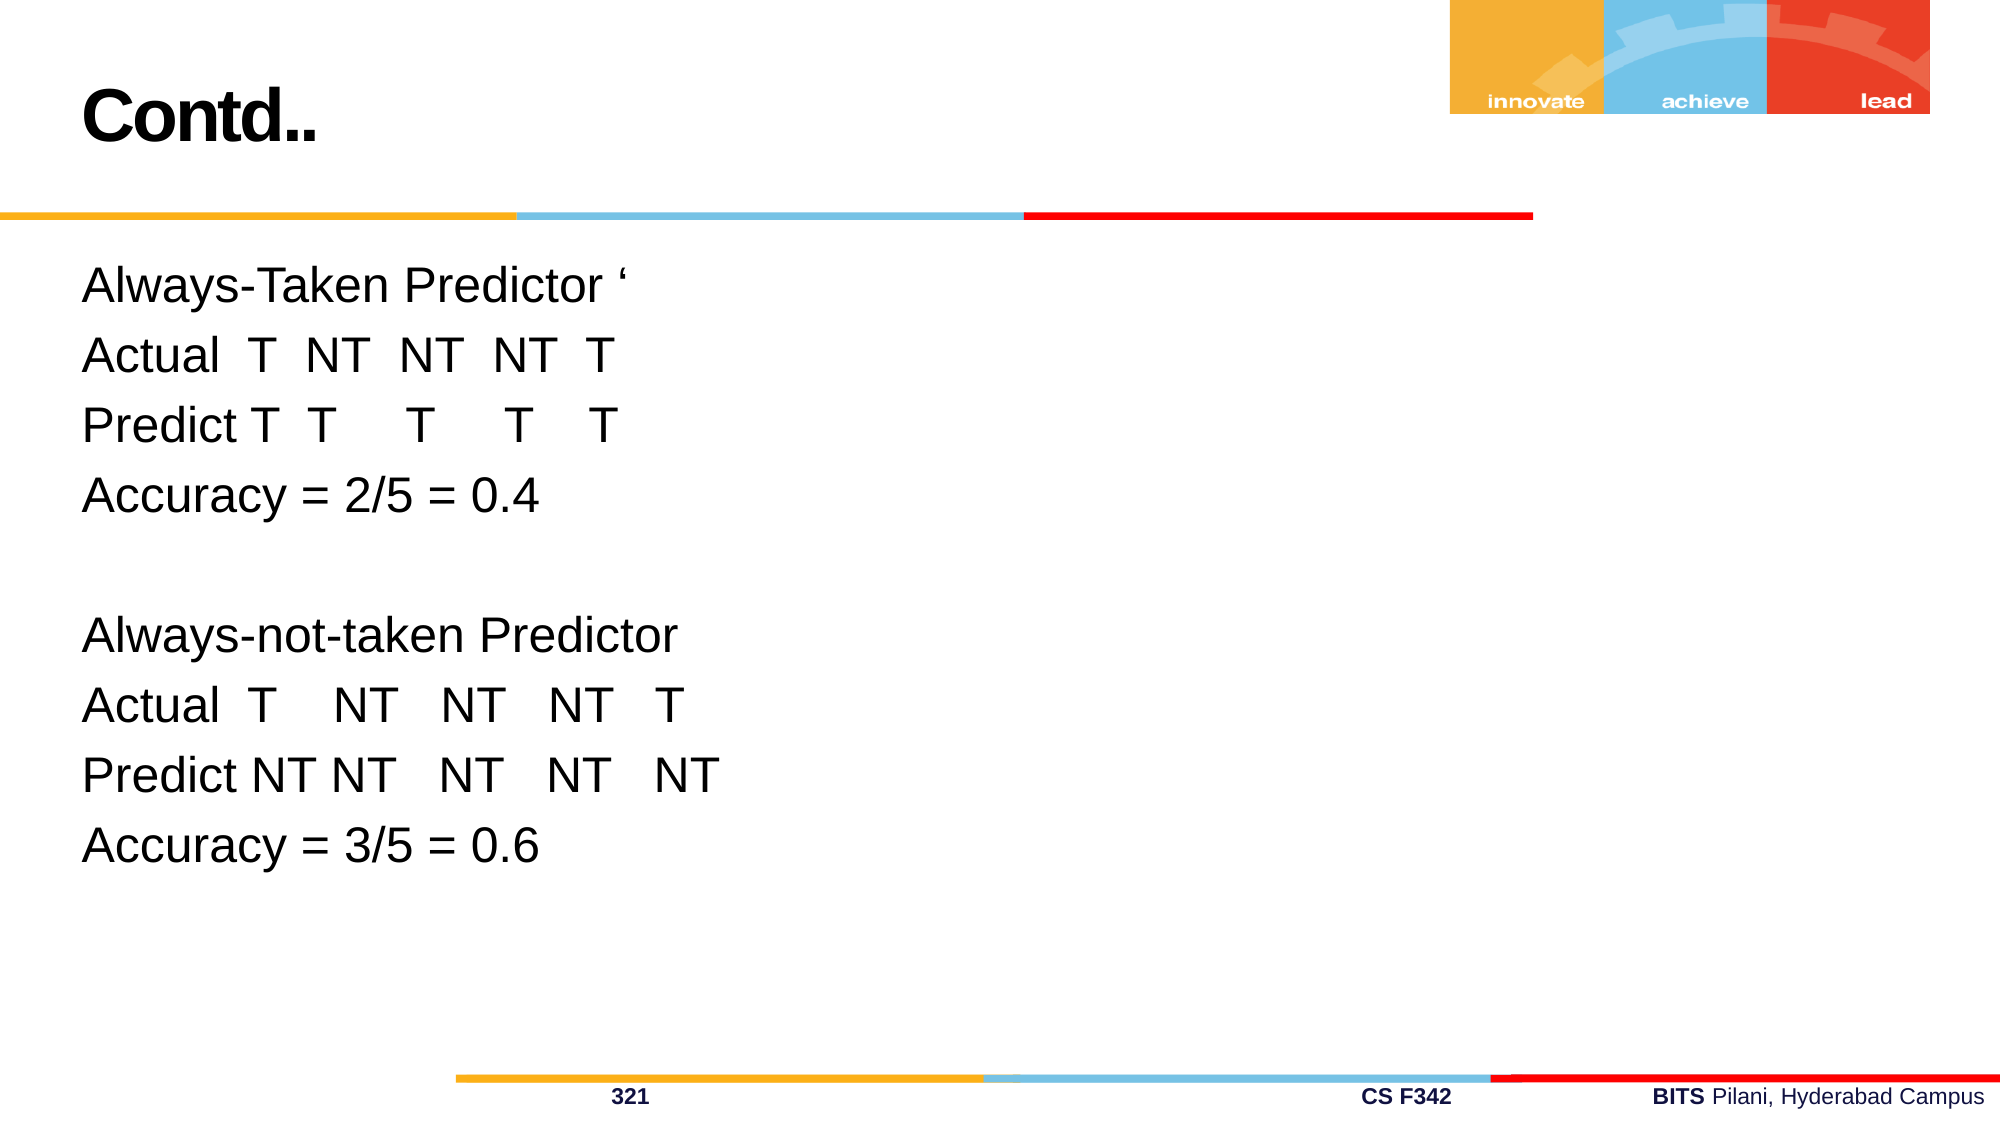

Contd..
Always-Taken Predictor ‘
Actual  T  NT  NT  NT  T
Predict T  T     T     T    T
Accuracy = 2/5 = 0.4

Always-not-taken Predictor
Actual  T    NT   NT   NT   T
Predict NT NT   NT   NT   NT
Accuracy = 3/5 = 0.6